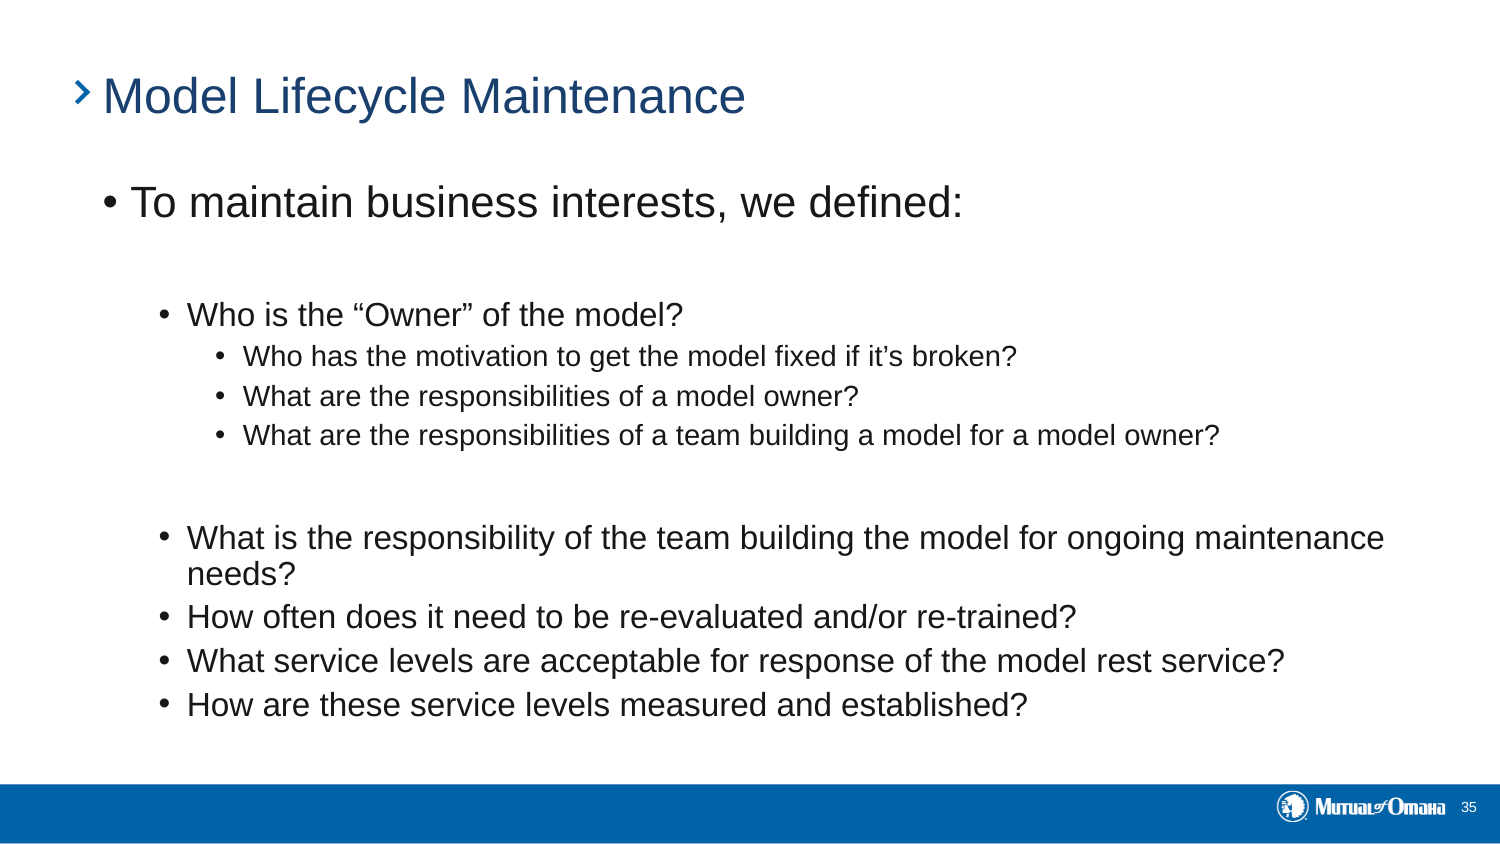

# Model Lifecycle Maintenance
To maintain business interests, we defined:

Who is the “Owner” of the model?
Who has the motivation to get the model fixed if it’s broken?
What are the responsibilities of a model owner?
What are the responsibilities of a team building a model for a model owner?

What is the responsibility of the team building the model for ongoing maintenance needs?
How often does it need to be re-evaluated and/or re-trained?
What service levels are acceptable for response of the model rest service?
How are these service levels measured and established?
35